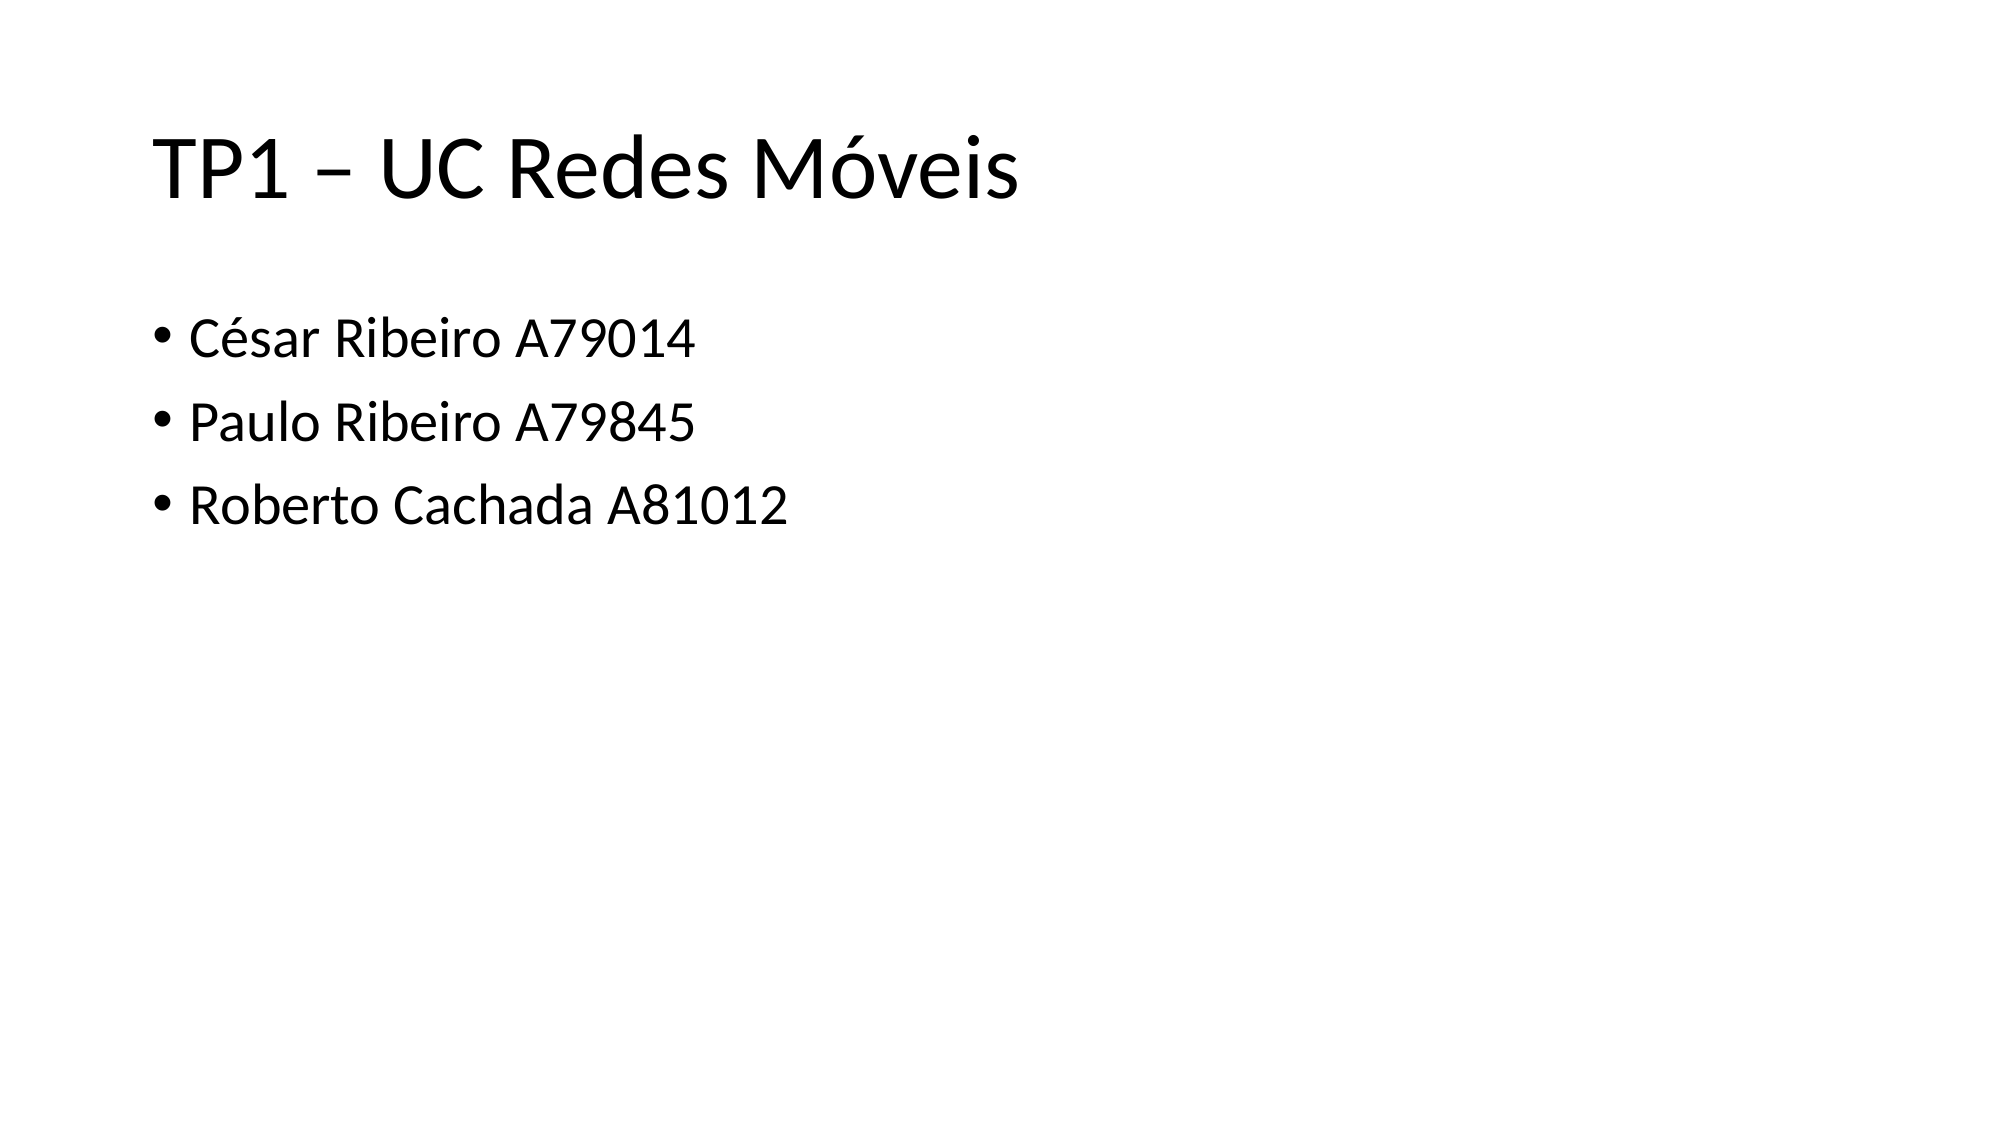

# TP1 – UC Redes Móveis
César Ribeiro A79014
Paulo Ribeiro A79845
Roberto Cachada A81012